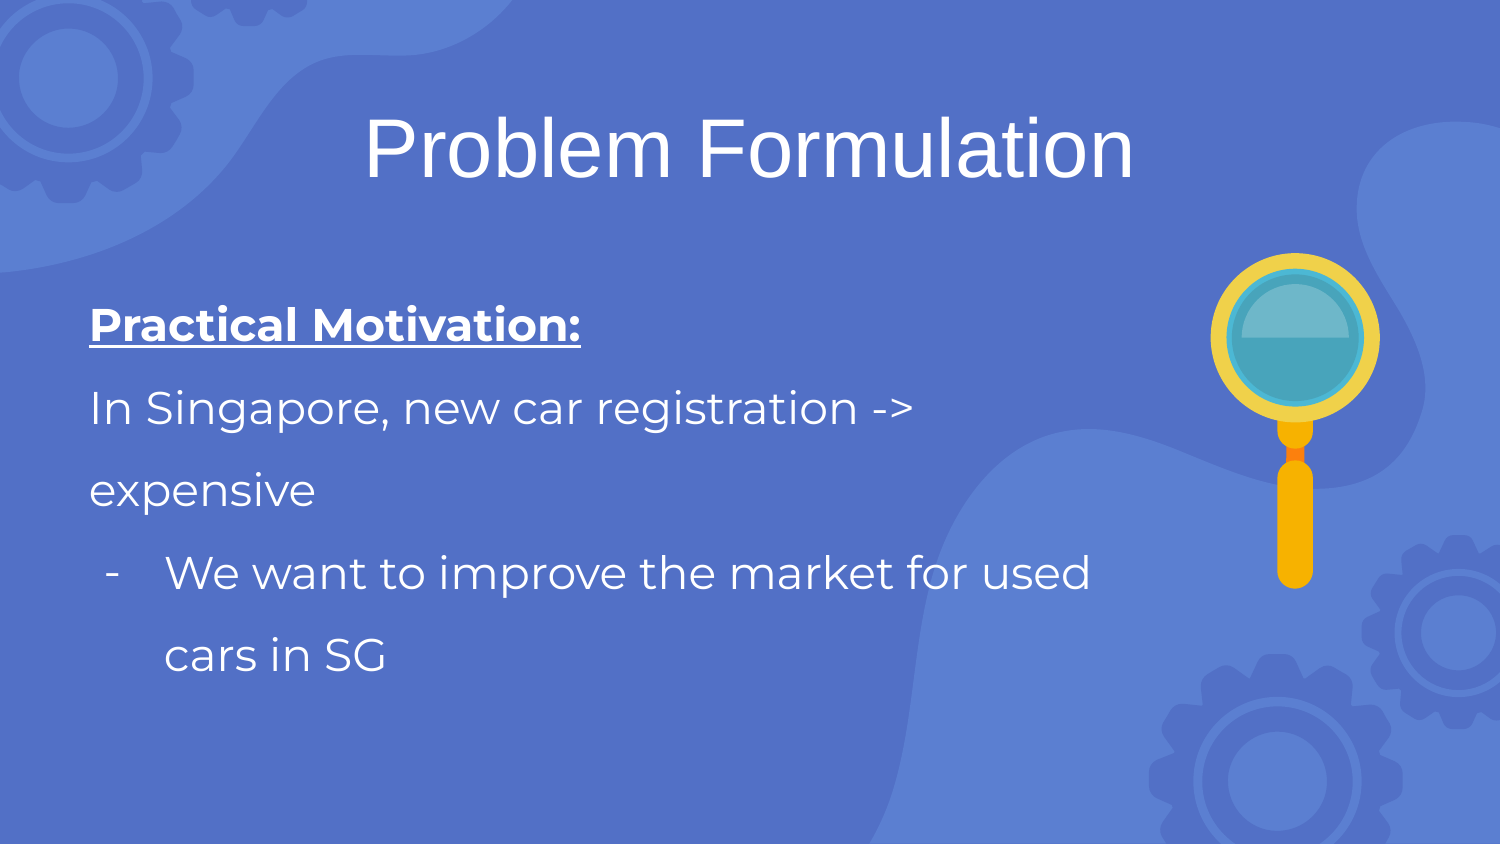

# Problem Formulation
Practical Motivation:
In Singapore, new car registration -> expensive
We want to improve the market for used cars in SG